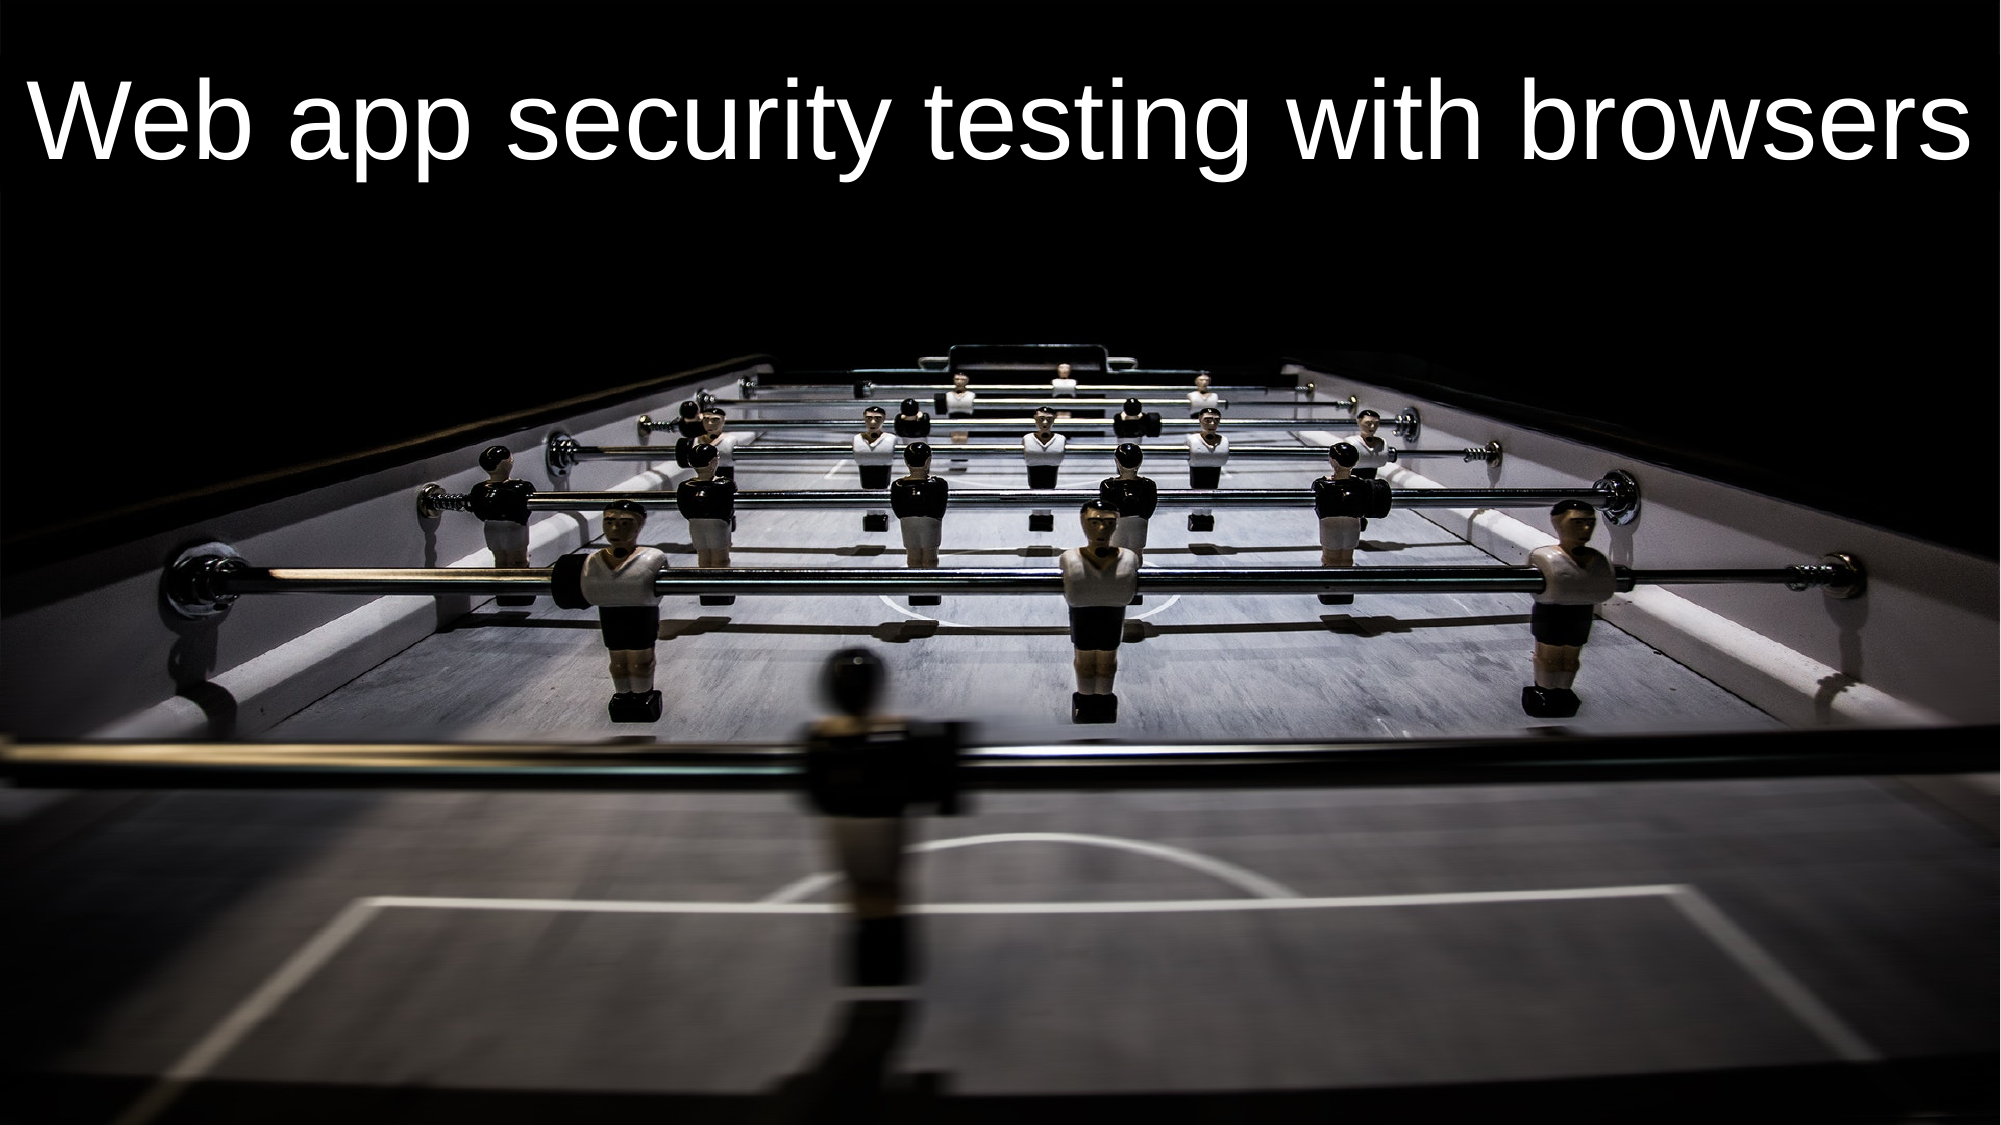

# Web app security testing with browsers